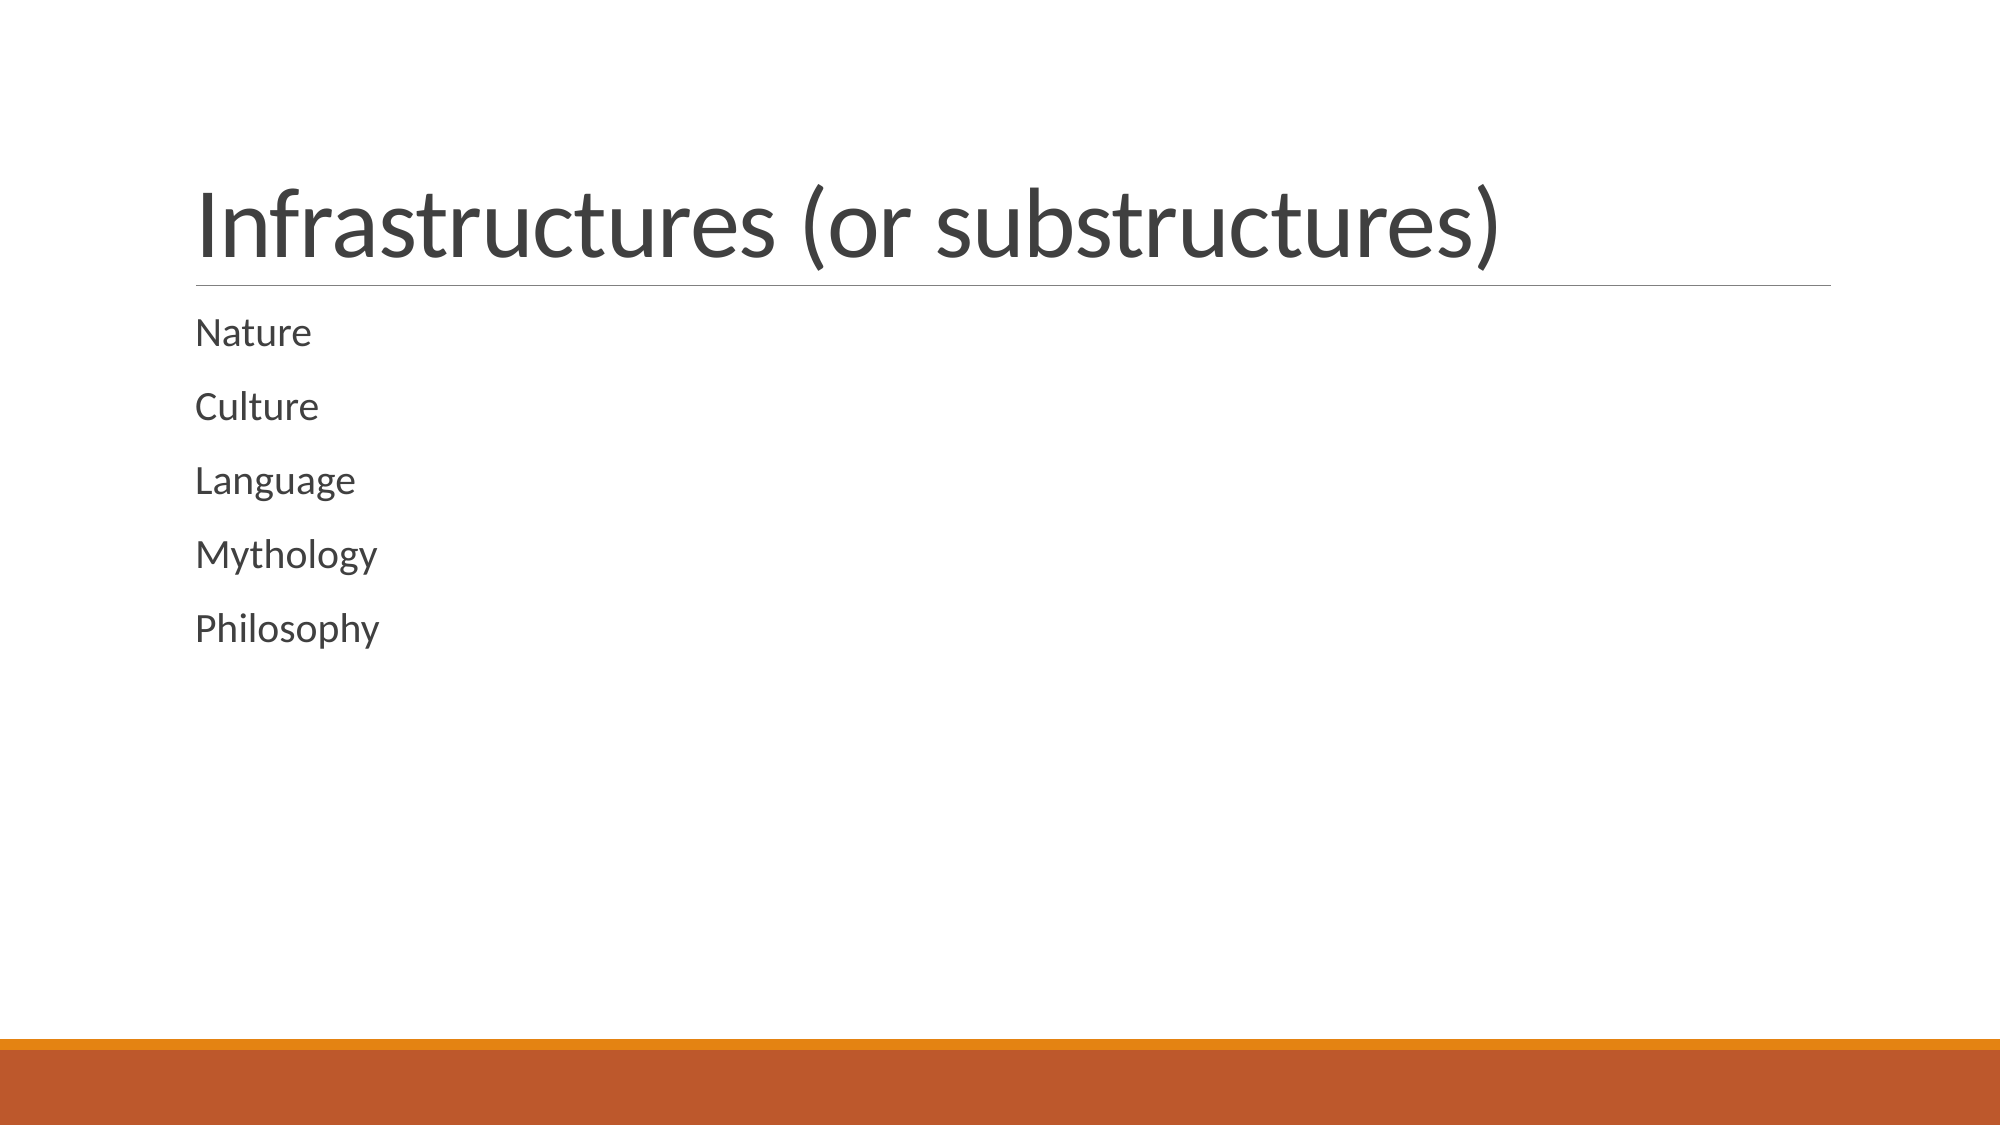

# Infrastructures (or substructures)
Nature
Culture
Language
Mythology
Philosophy